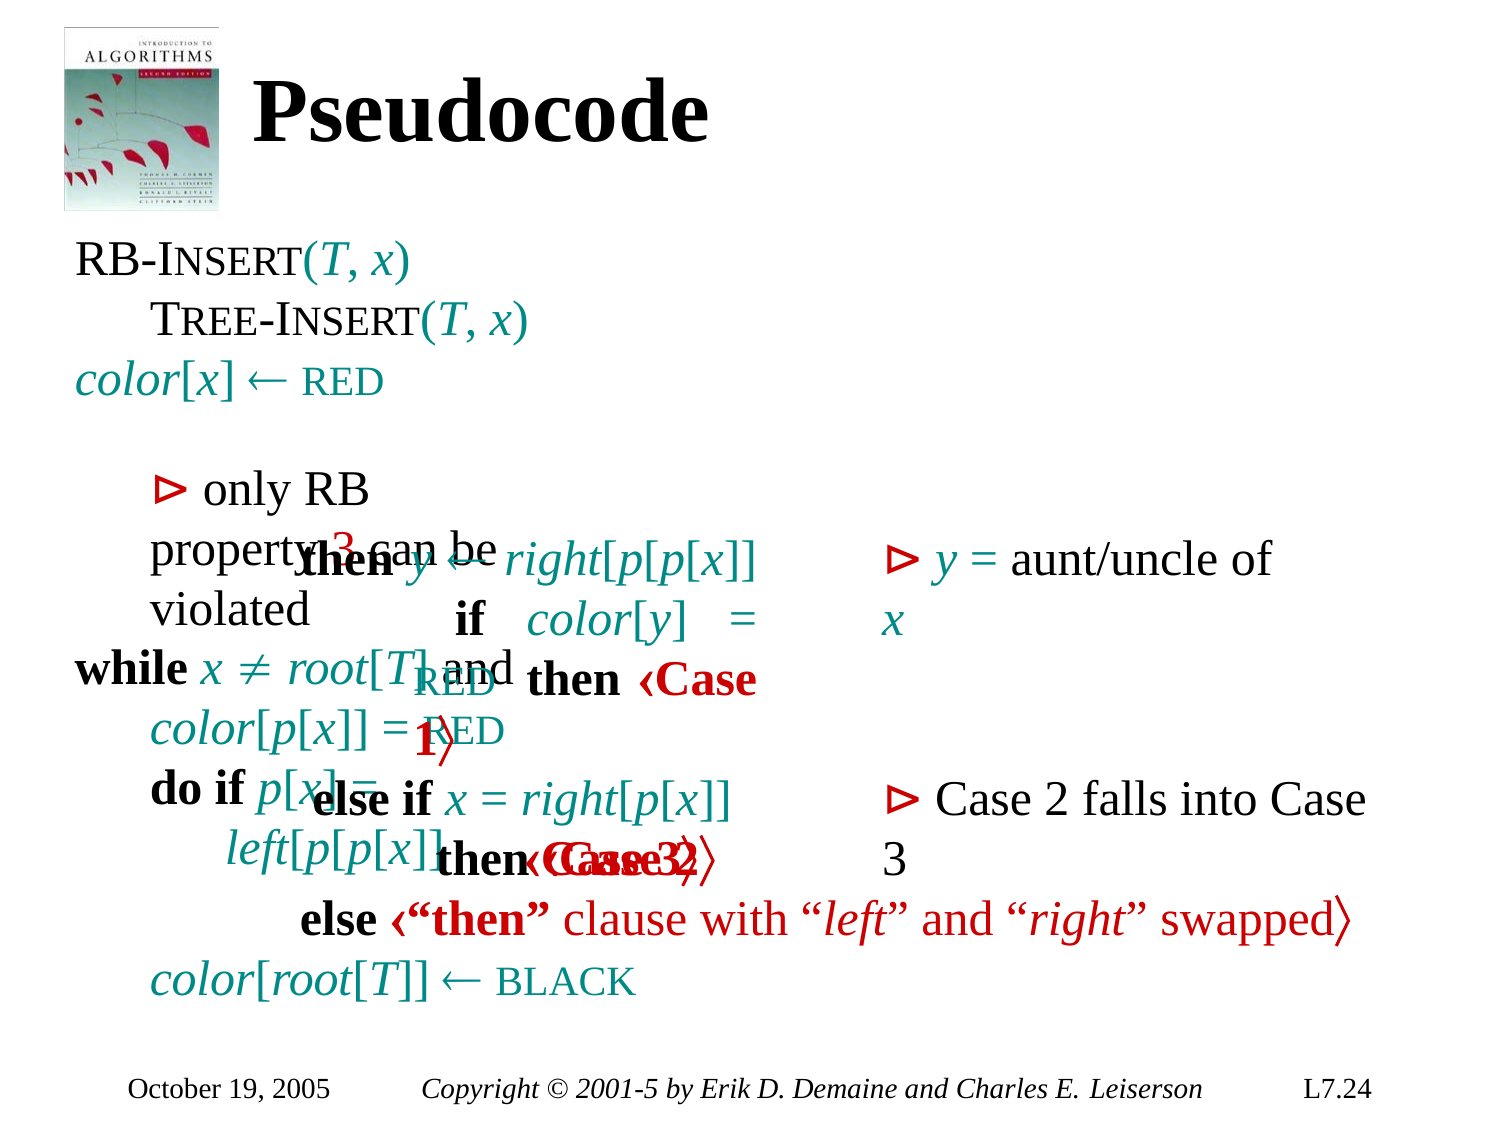

# Pseudocode
RB-INSERT(T, x)  TREE-INSERT(T, x)
color[x] ← RED	⊳ only RB property 3 can be violated
while x ≠ root[T] and color[p[x]] = RED
do if p[x] = left[p[p[x]]
then y ← right[p[p[x]]  if color[y] = RED  then 〈Case 1〉
else if x = right[p[x]]
then 〈Case 2〉
⊳ y = aunt/uncle of x
⊳ Case 2 falls into Case 3
〈Case 3〉
else 〈“then” clause with “left” and “right” swapped〉
color[root[T]] ← BLACK
October 19, 2005
Copyright © 2001-5 by Erik D. Demaine and Charles E. Leiserson
L7.24